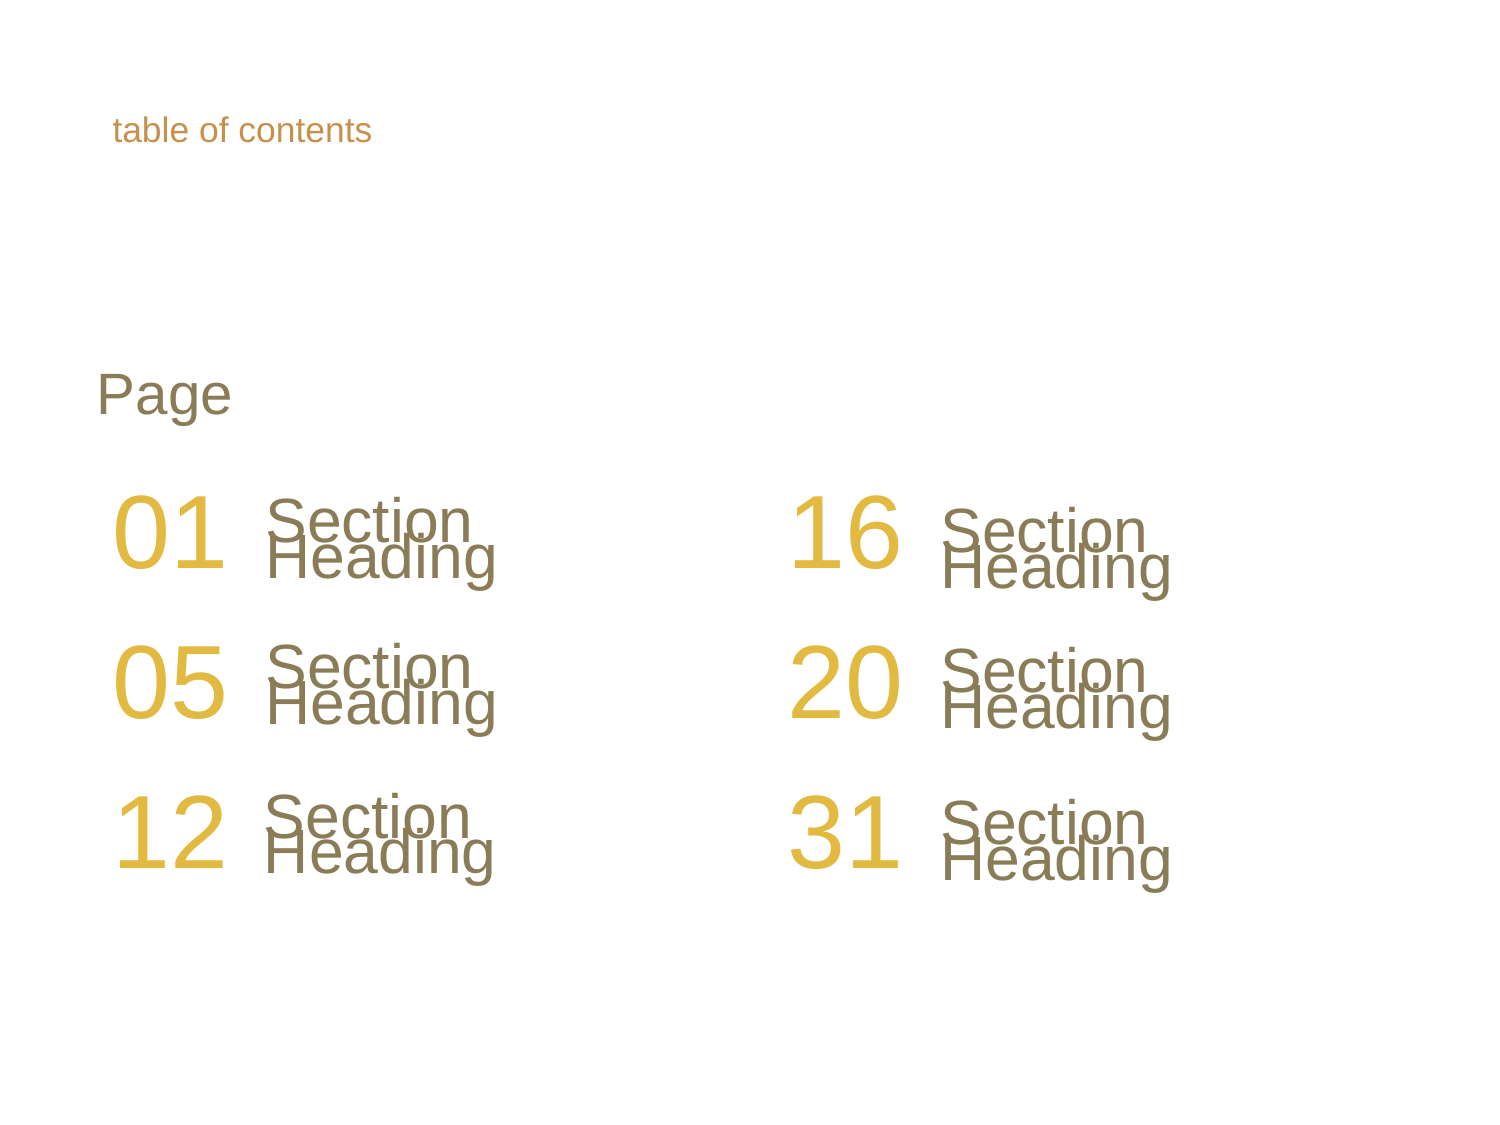

table of contents
Page
01
16
Section Heading
Section Heading

05
20
Section Heading
Section Heading
12
31
Section Heading
Section Heading